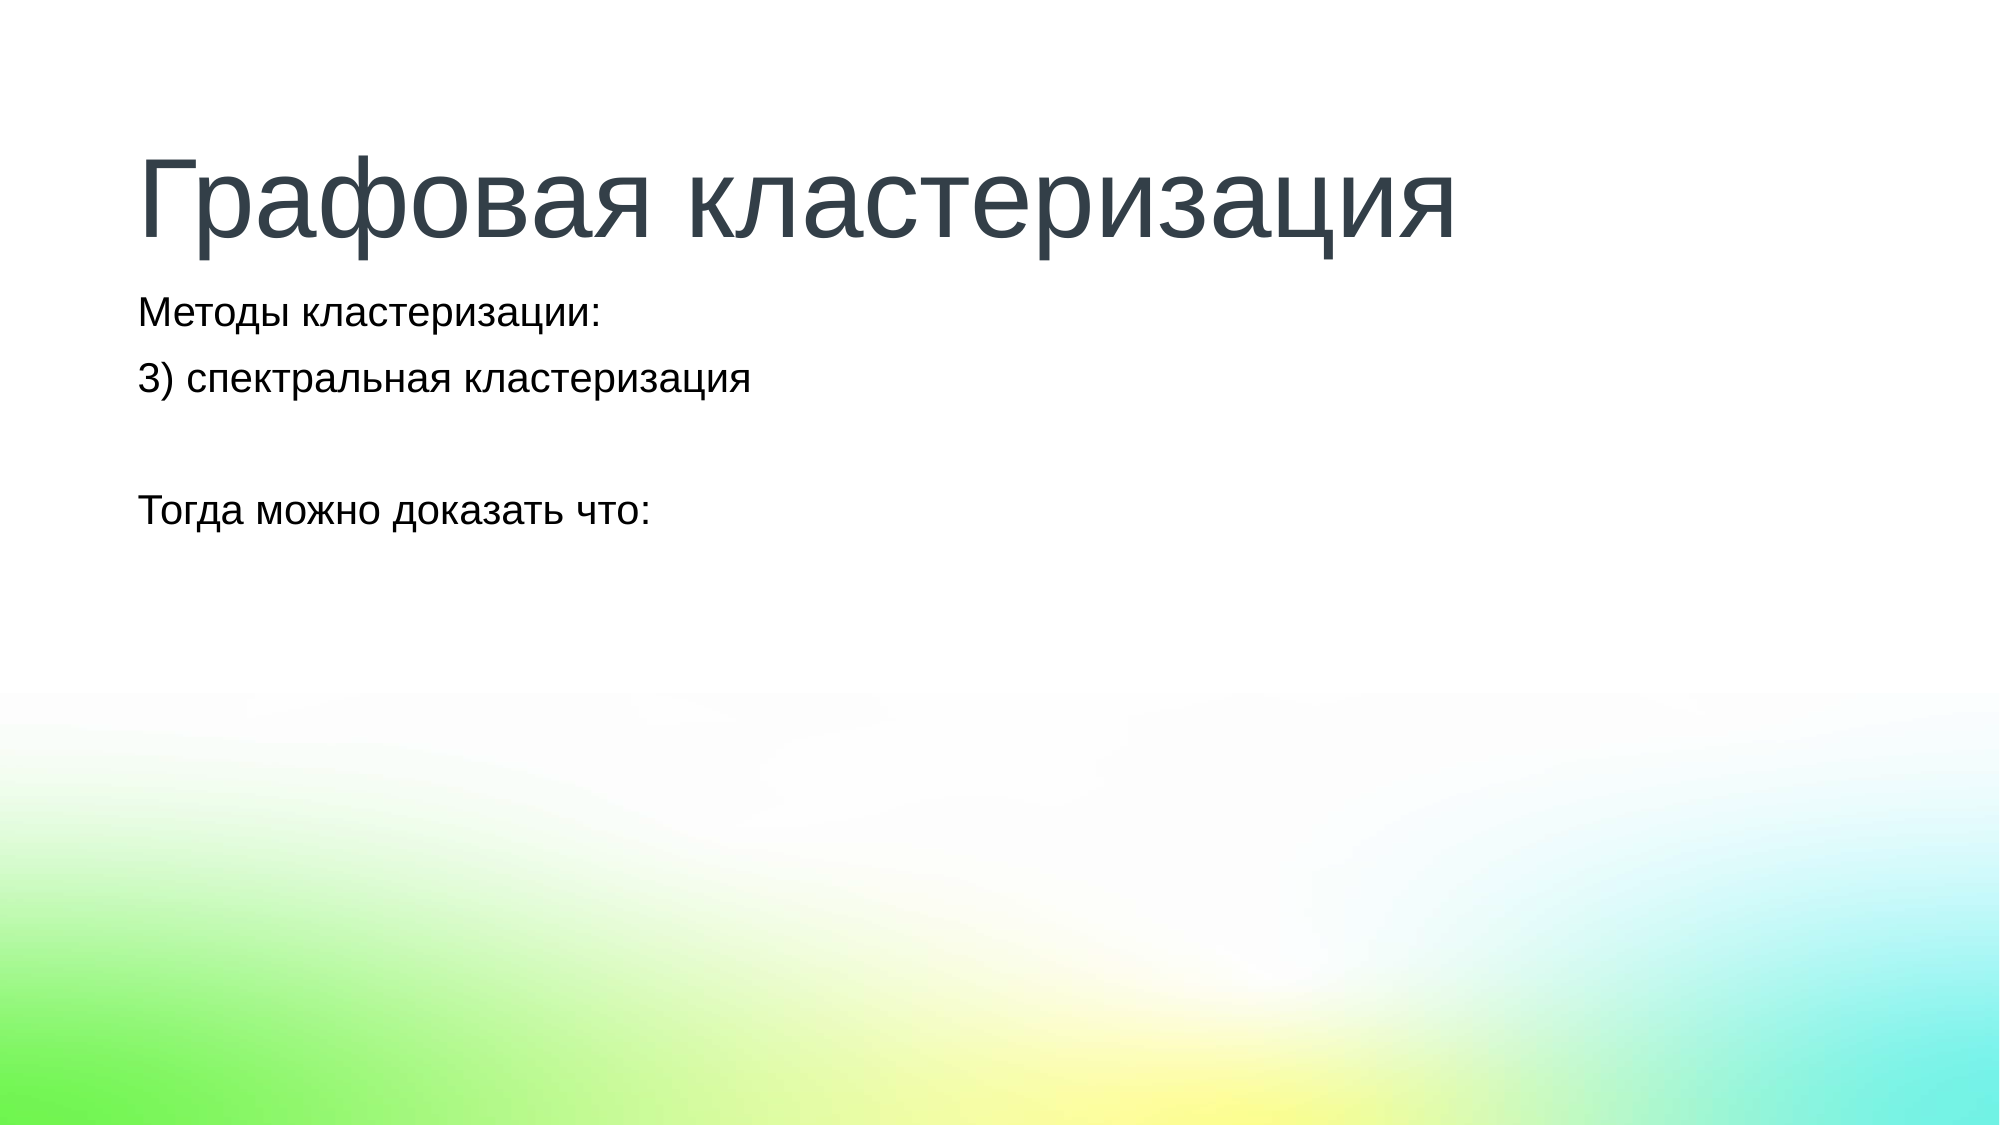

Графовая кластеризация
Методы кластеризации:
3) спектральная кластеризация

Тогда можно доказать что: